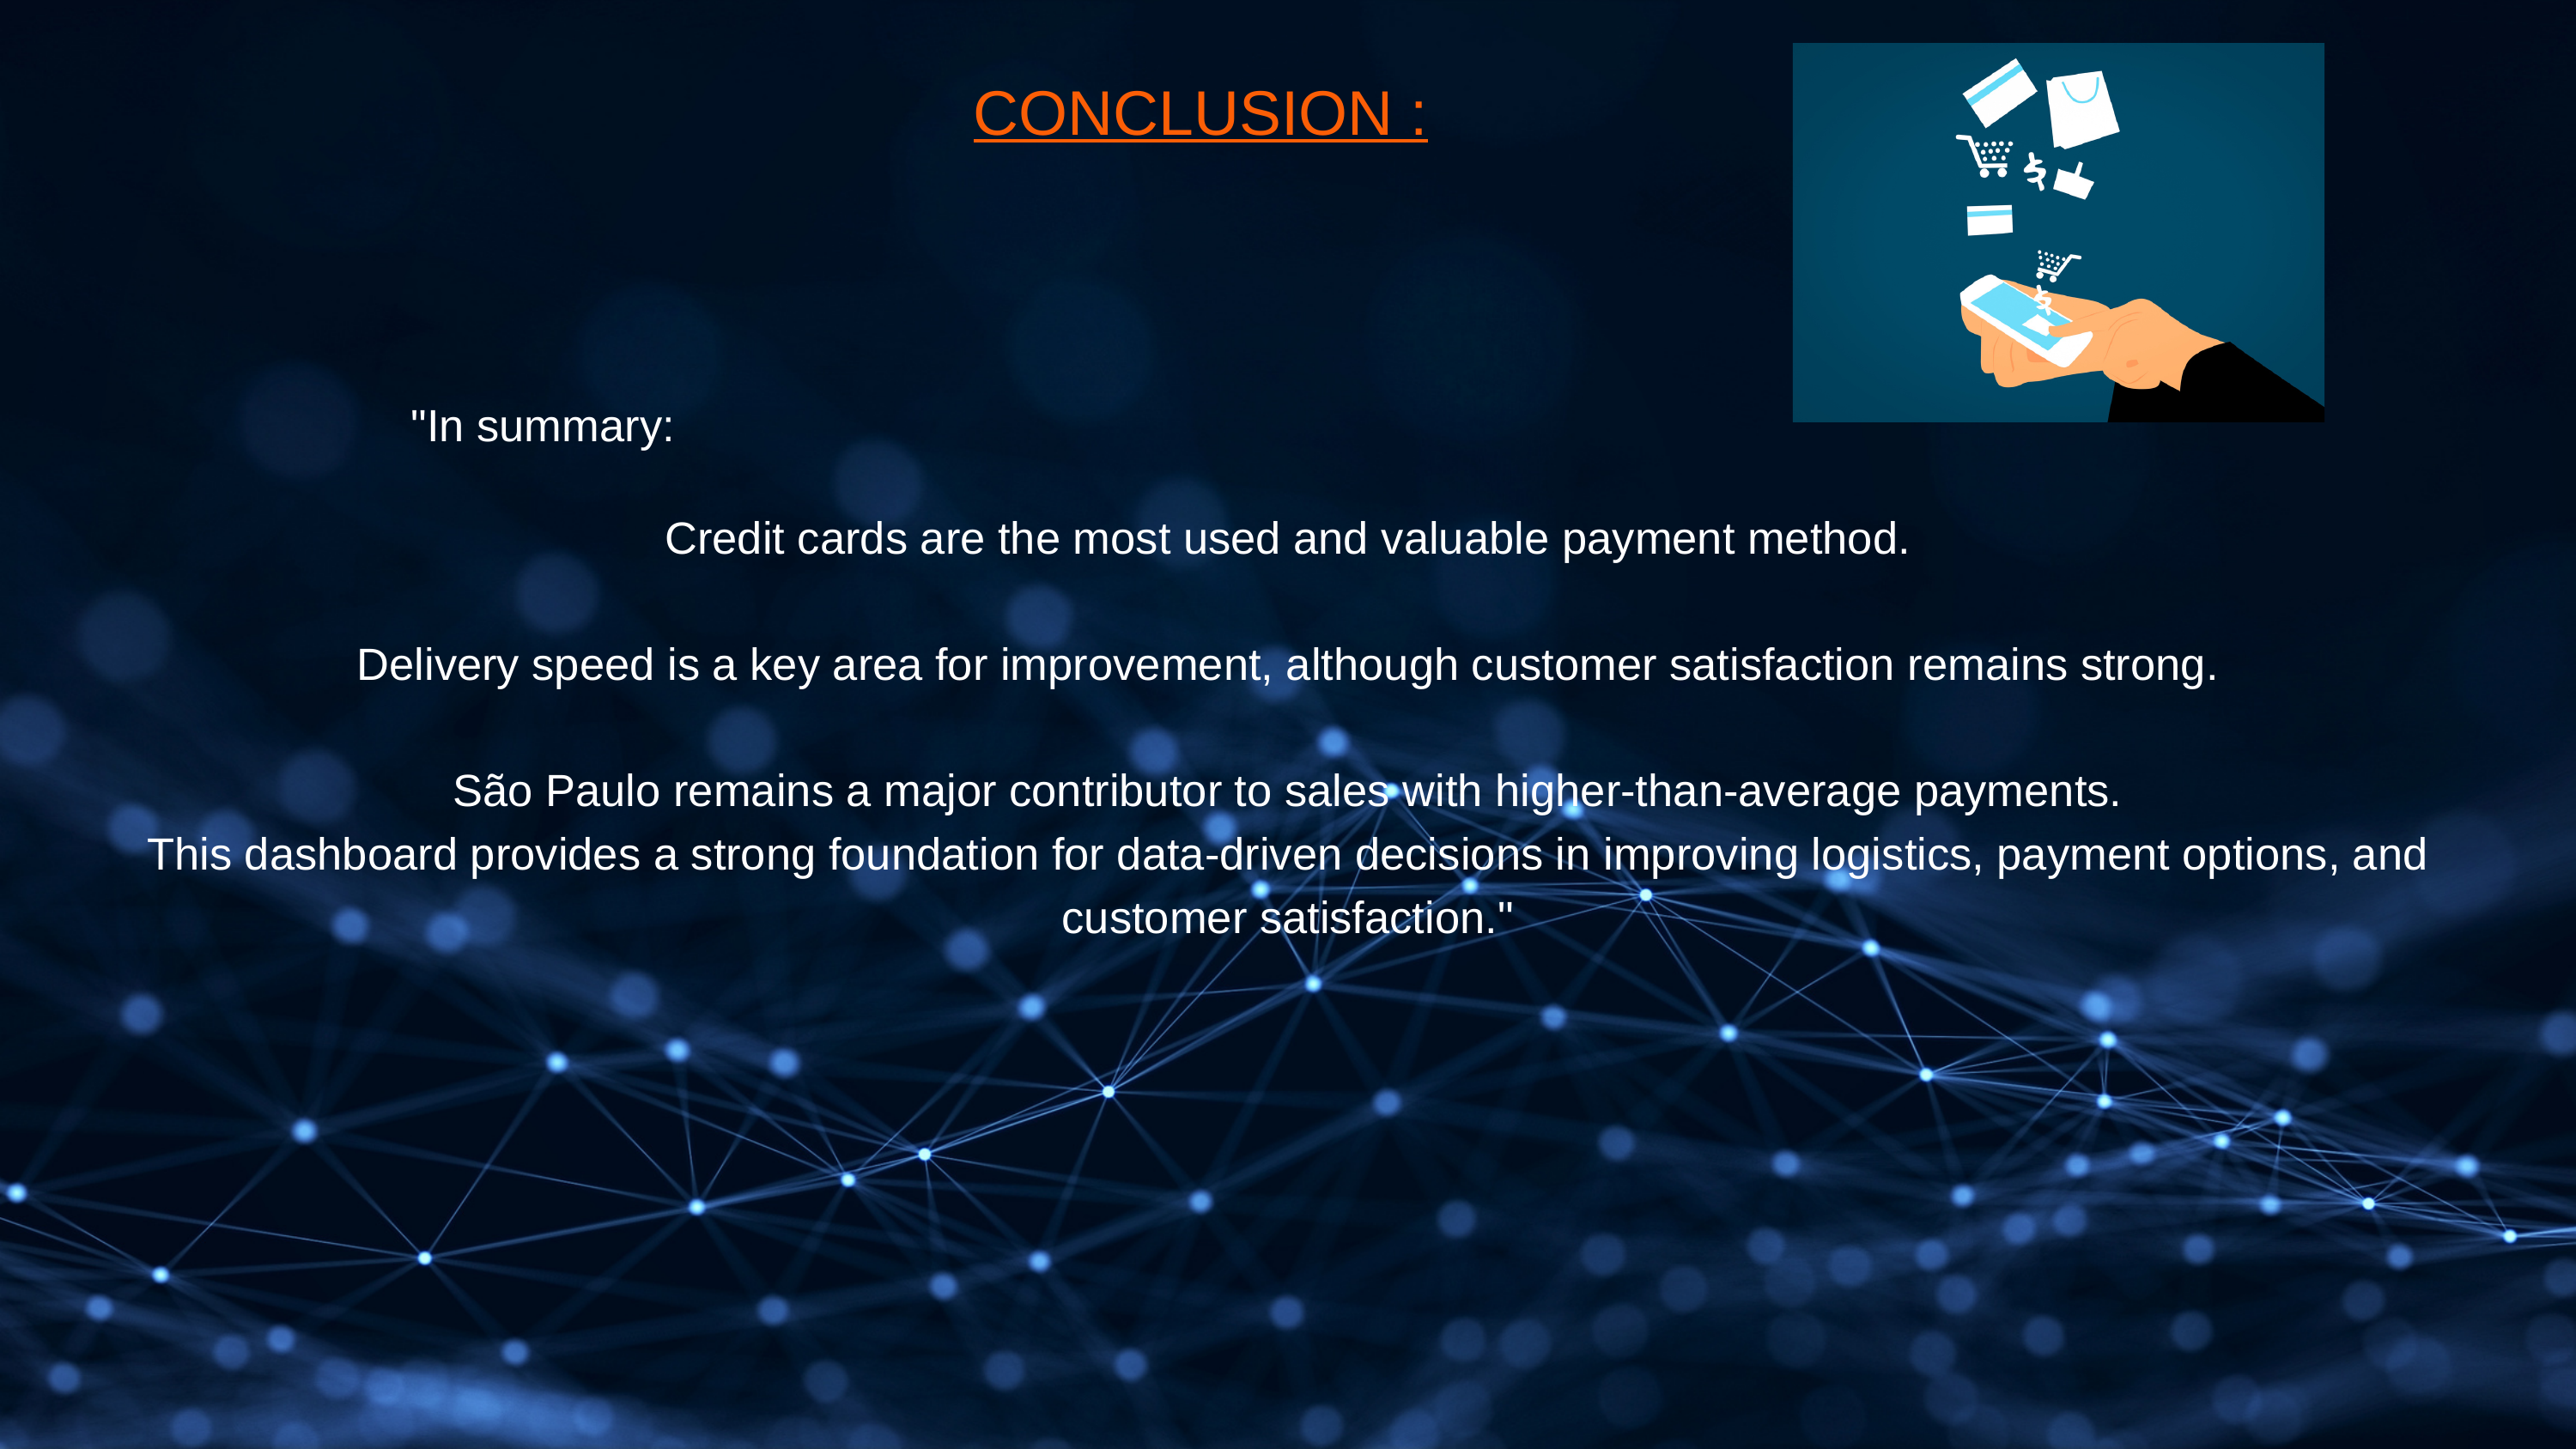

CONCLUSION :
"In summary:
Credit cards are the most used and valuable payment method.

Delivery speed is a key area for improvement, although customer satisfaction remains strong.

São Paulo remains a major contributor to sales with higher-than-average payments.
This dashboard provides a strong foundation for data-driven decisions in improving logistics, payment options, and customer satisfaction."